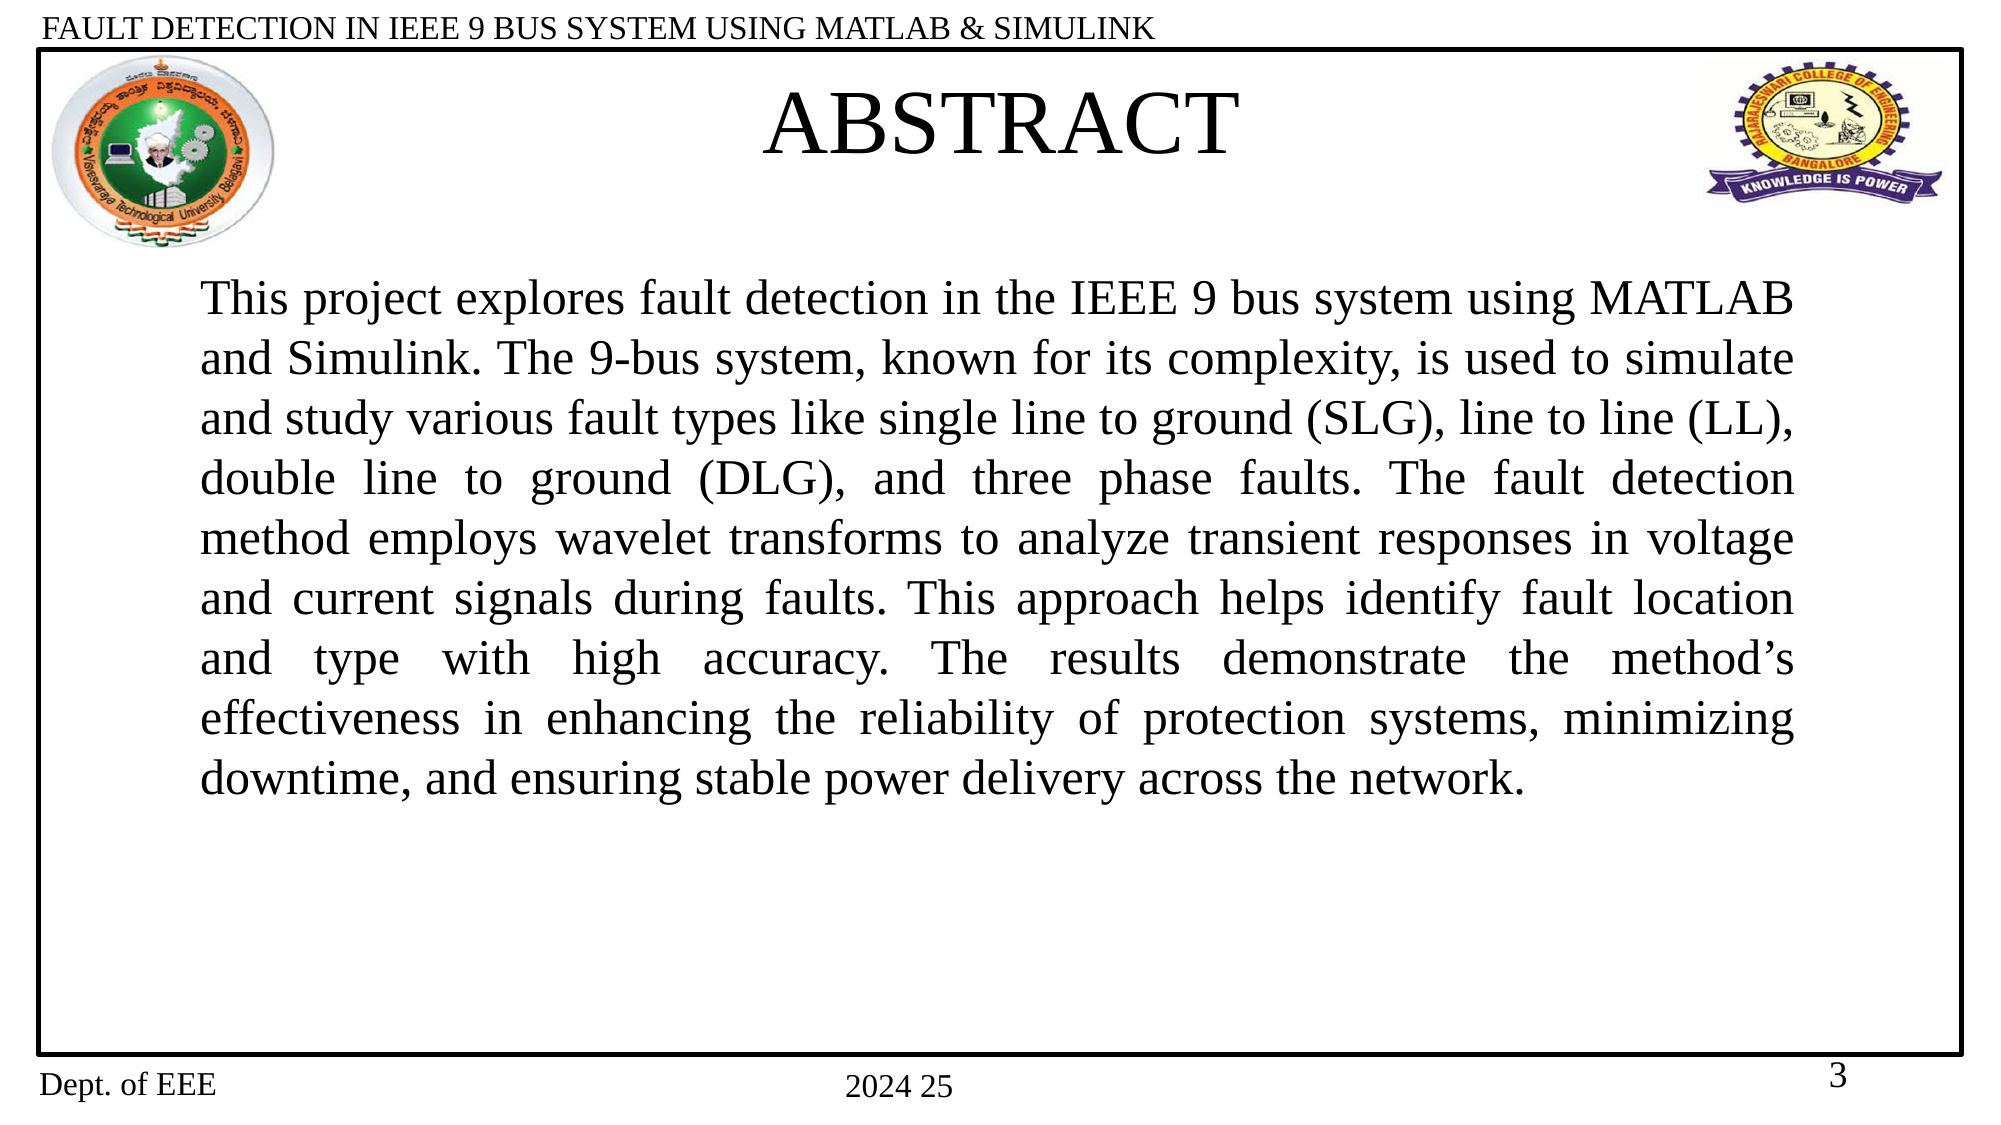

# ABSTRACT
This project explores fault detection in the IEEE 9 bus system using MATLAB and Simulink. The 9-bus system, known for its complexity, is used to simulate and study various fault types like single line to ground (SLG), line to line (LL), double line to ground (DLG), and three phase faults. The fault detection method employs wavelet transforms to analyze transient responses in voltage and current signals during faults. This approach helps identify fault location and type with high accuracy. The results demonstrate the method’s effectiveness in enhancing the reliability of protection systems, minimizing downtime, and ensuring stable power delivery across the network.
3